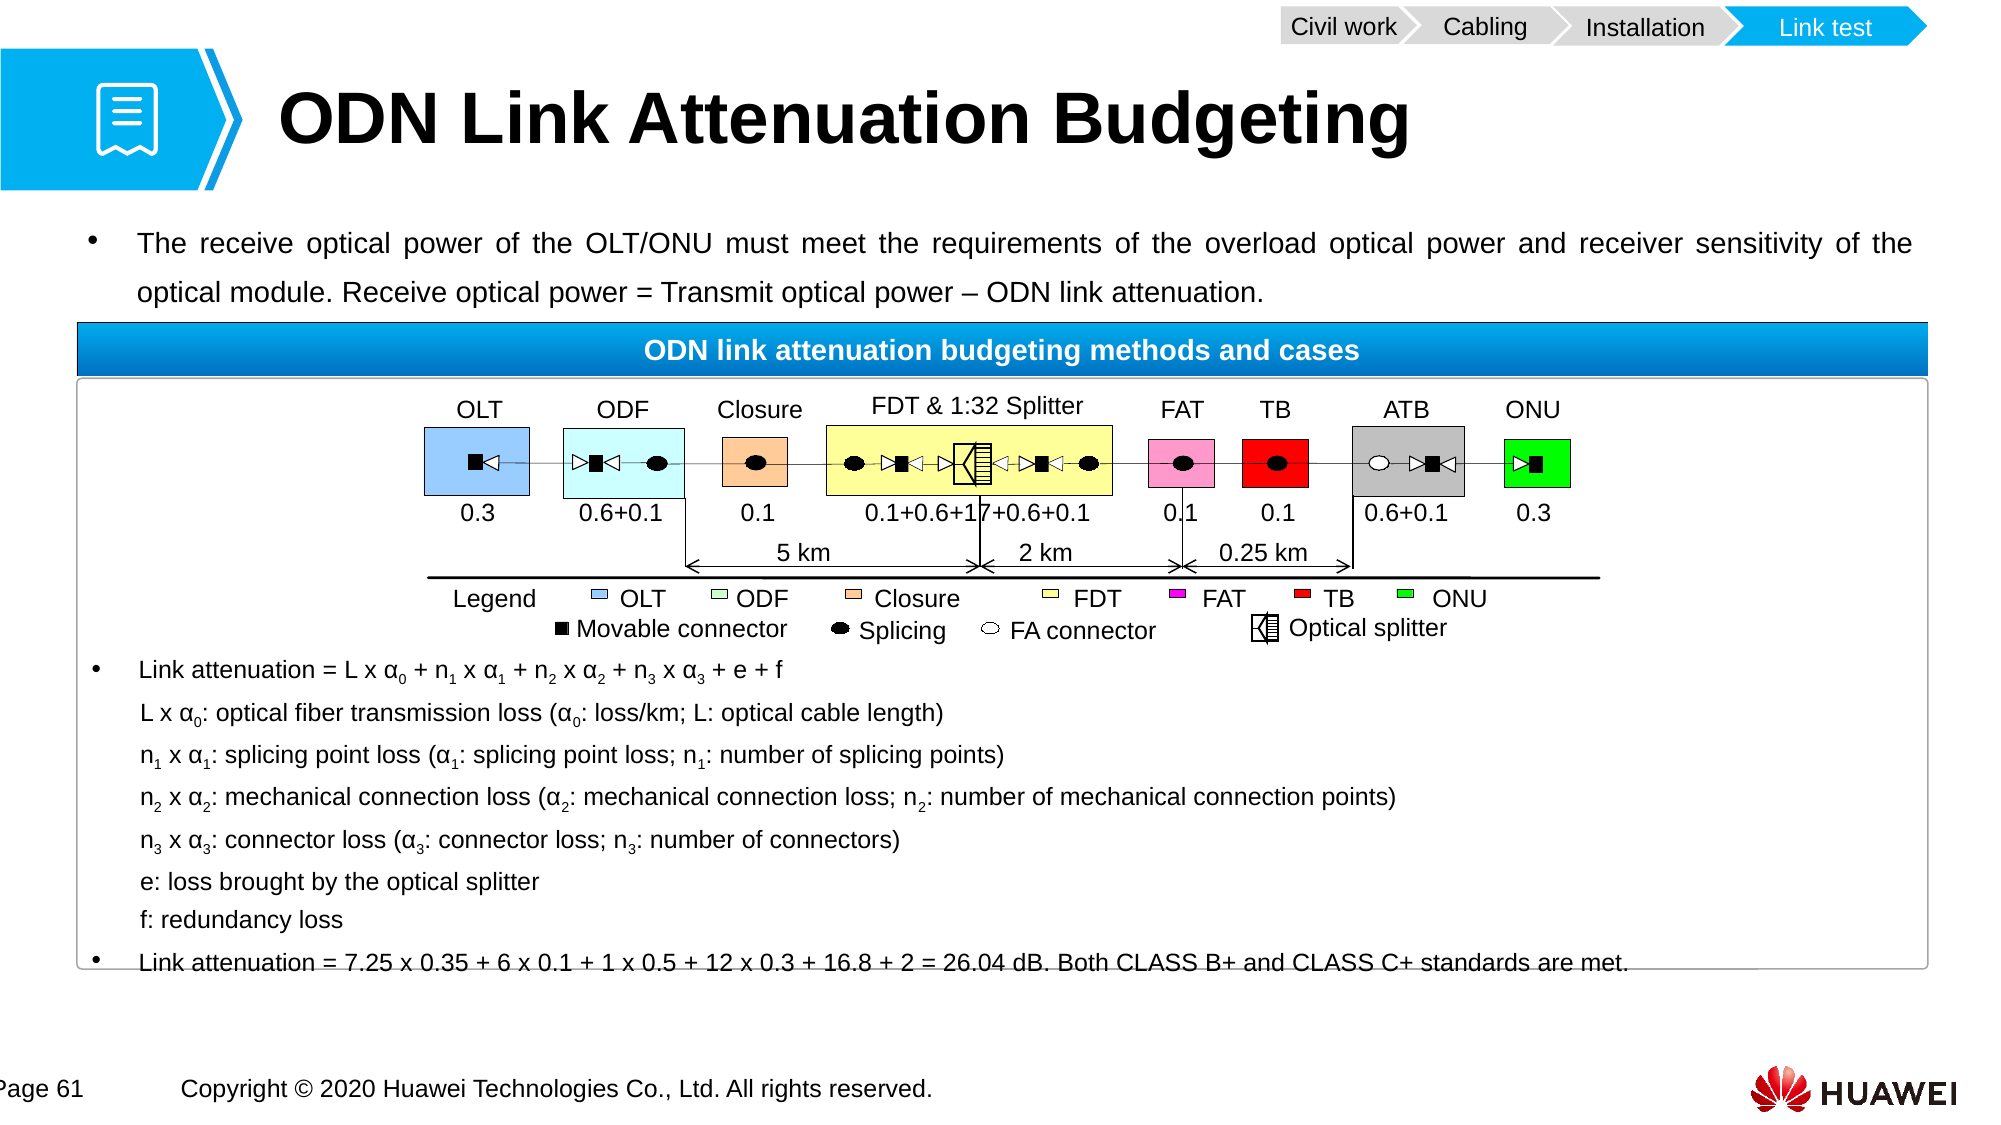

Civil work
Cabling
Installation
Link test
# ODN Link Attenuation Budgeting
The receive optical power of the OLT/ONU must meet the requirements of the overload optical power and receiver sensitivity of the optical module. Receive optical power = Transmit optical power – ODN link attenuation.
ODN link attenuation budgeting methods and cases

FDT & 1:32 Splitter
OLT
ODF
Closure
FAT
TB
ATB
ONU

0.3
0.6+0.1
0.1
0.1+0.6+17+0.6+0.1
0.1
0.1
0.6+0.1
0.3
5 km
2 km
0.25 km

Legend
OLT
ODF
Closure
FDT
FAT
TB
ONU

Optical splitter
Movable connector
Splicing
FA connector

Link attenuation = L x α0 + n1 x α1 + n2 x α2 + n3 x α3 + e + f
L x α0: optical fiber transmission loss (α0: loss/km; L: optical cable length)
n1 x α1: splicing point loss (α1: splicing point loss; n1: number of splicing points)
n2 x α2: mechanical connection loss (α2: mechanical connection loss; n2: number of mechanical connection points)
n3 x α3: connector loss (α3: connector loss; n3: number of connectors)
e: loss brought by the optical splitter
f: redundancy loss
Link attenuation = 7.25 x 0.35 + 6 x 0.1 + 1 x 0.5 + 12 x 0.3 + 16.8 + 2 = 26.04 dB. Both CLASS B+ and CLASS C+ standards are met.